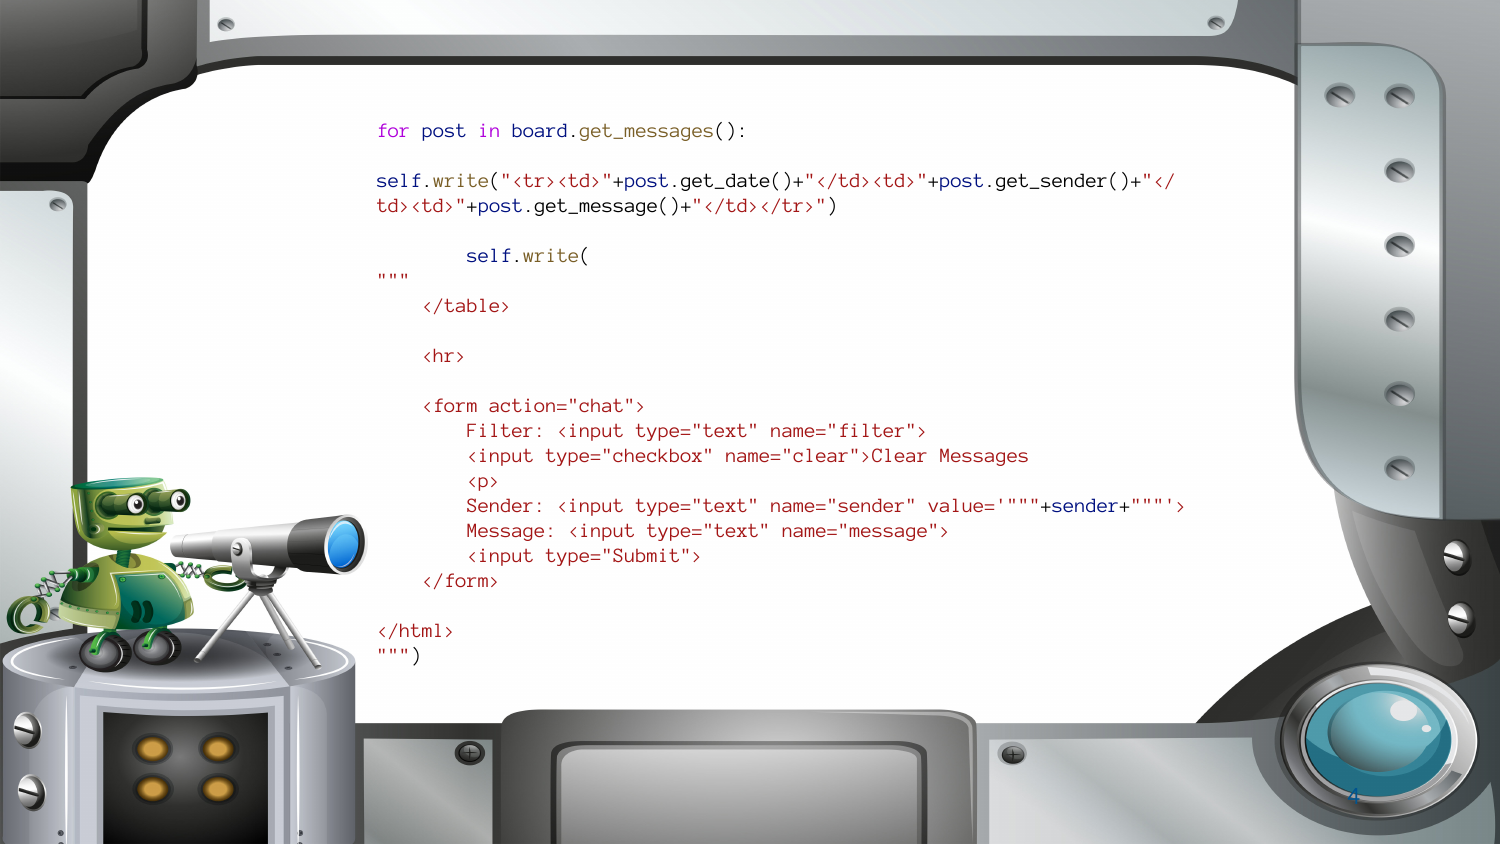

for post in board.get_messages():
            self.write("<tr><td>"+post.get_date()+"</td><td>"+post.get_sender()+"</td><td>"+post.get_message()+"</td></tr>")

        self.write(
"""
    </table>
    <hr>
    <form action="chat">
        Filter: <input type="text" name="filter">
        <input type="checkbox" name="clear">Clear Messages
        <p>
        Sender: <input type="text" name="sender" value='"""+sender+"""'>
        Message: <input type="text" name="message">
        <input type="Submit">
    </form>
</html>
""")
4